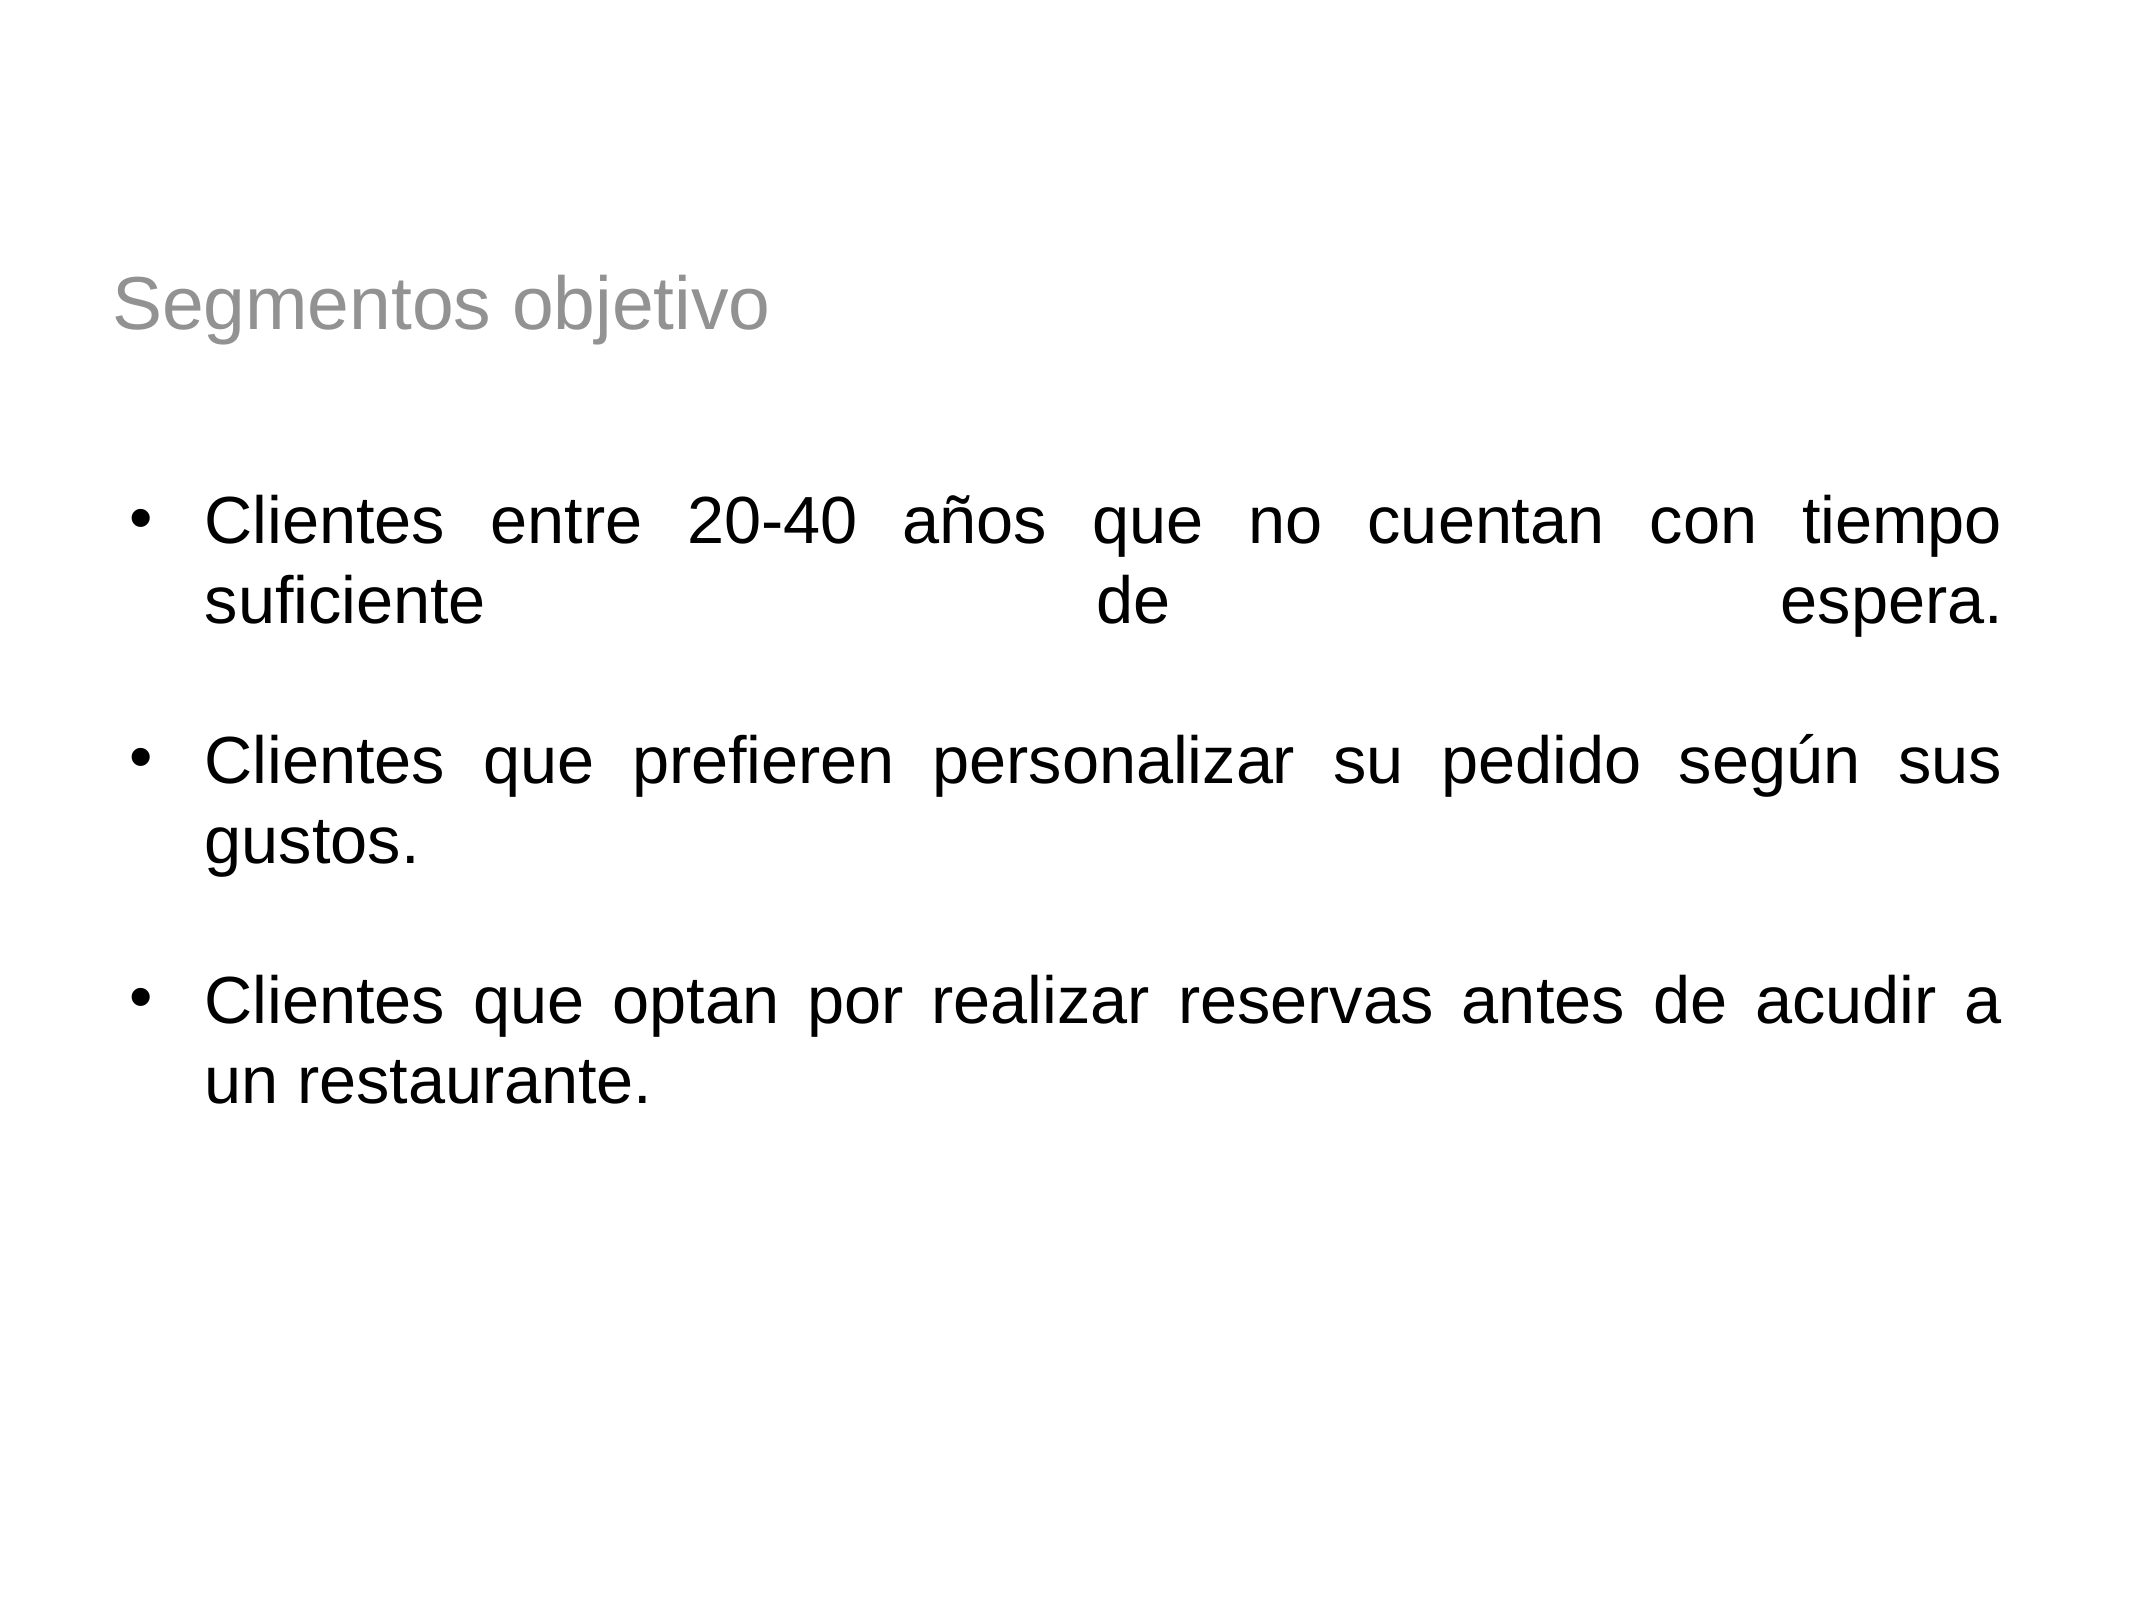

Segmentos objetivo
Clientes entre 20-40 años que no cuentan con tiempo suficiente de espera.
Clientes que prefieren personalizar su pedido según sus gustos.
Clientes que optan por realizar reservas antes de acudir a un restaurante.